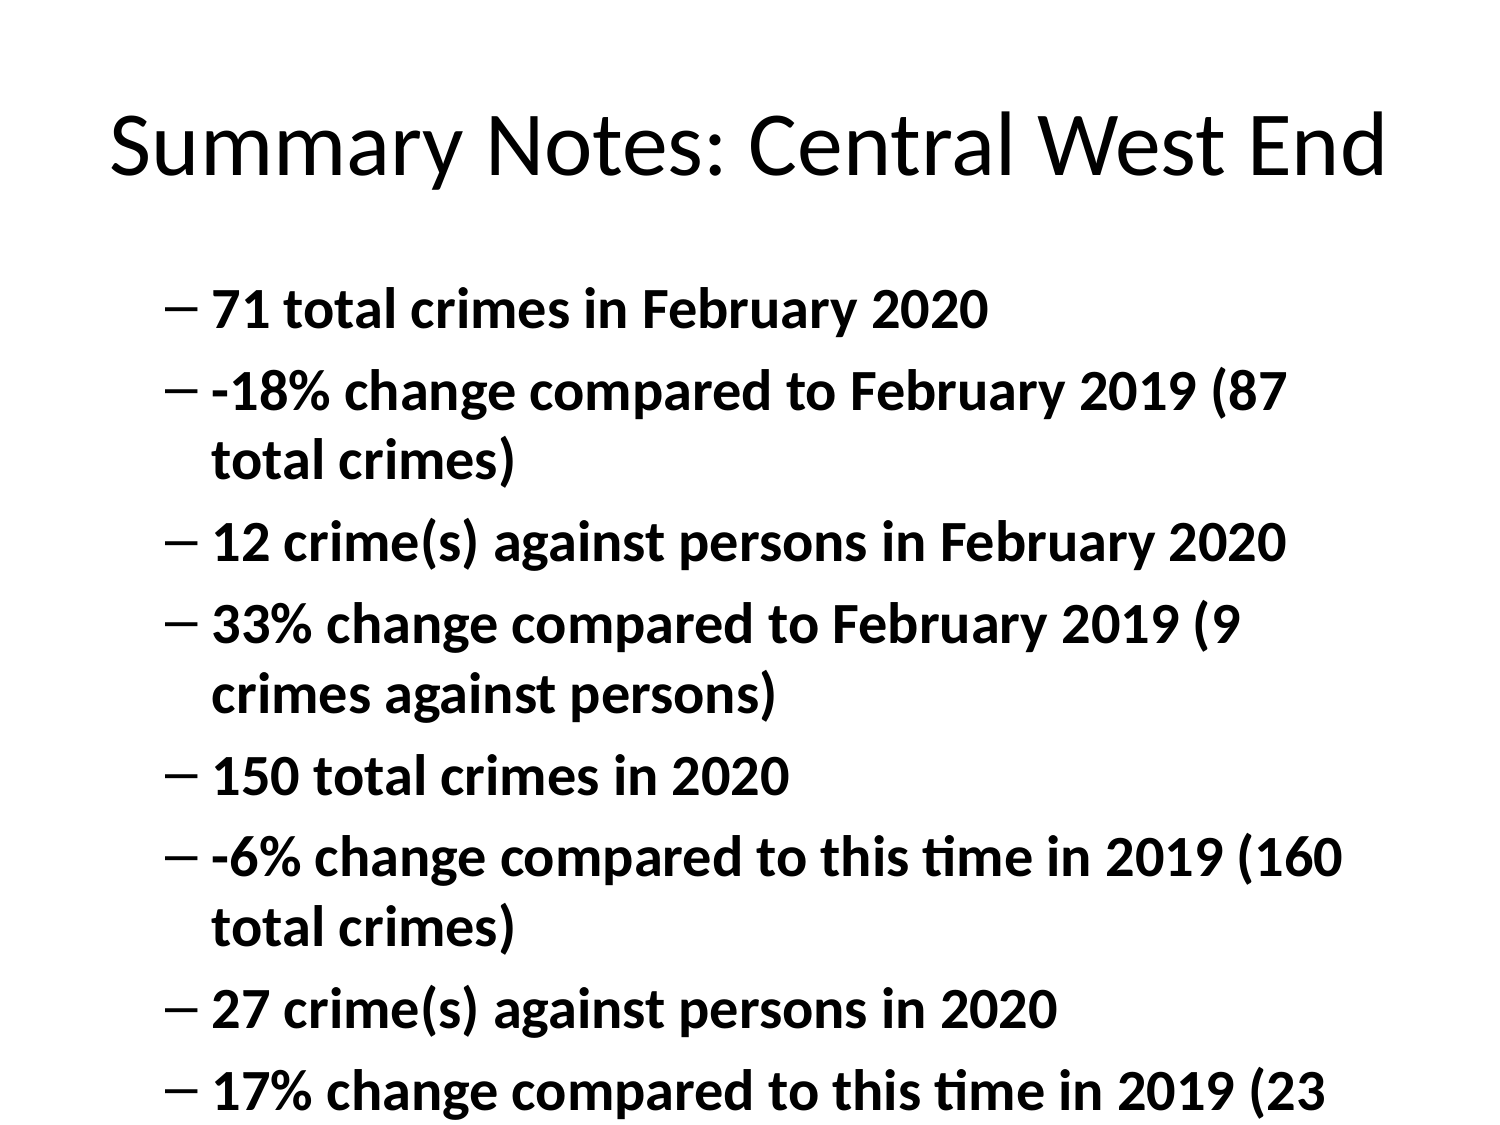

# Summary Notes: Central West End
71 total crimes in February 2020
-18% change compared to February 2019 (87 total crimes)
12 crime(s) against persons in February 2020
33% change compared to February 2019 (9 crimes against persons)
150 total crimes in 2020
-6% change compared to this time in 2019 (160 total crimes)
27 crime(s) against persons in 2020
17% change compared to this time in 2019 (23 crimes against persons)